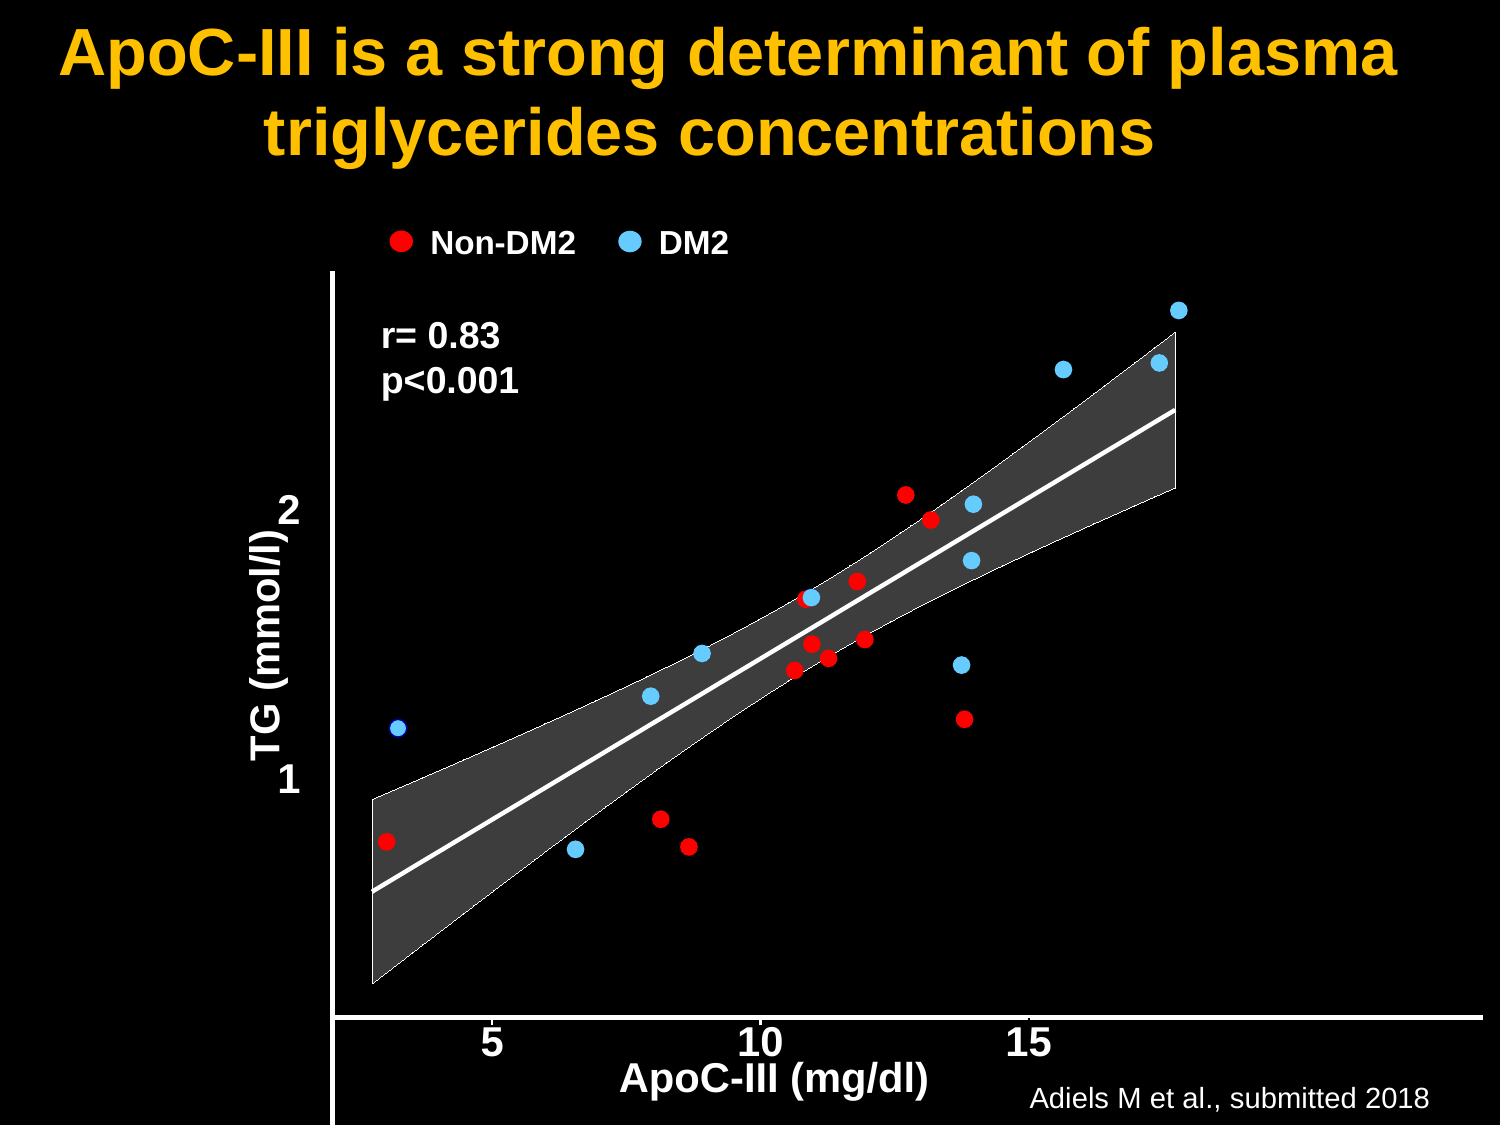

ApoC-III is a strong determinant of plasma triglycerides concentrations

Non-DM2
DM2

r= 0.83
p<0.001

2

TG (mmol/l)

1

5
10
15
Adiels M et al., submitted 2018
ApoC-III (mg/dl)